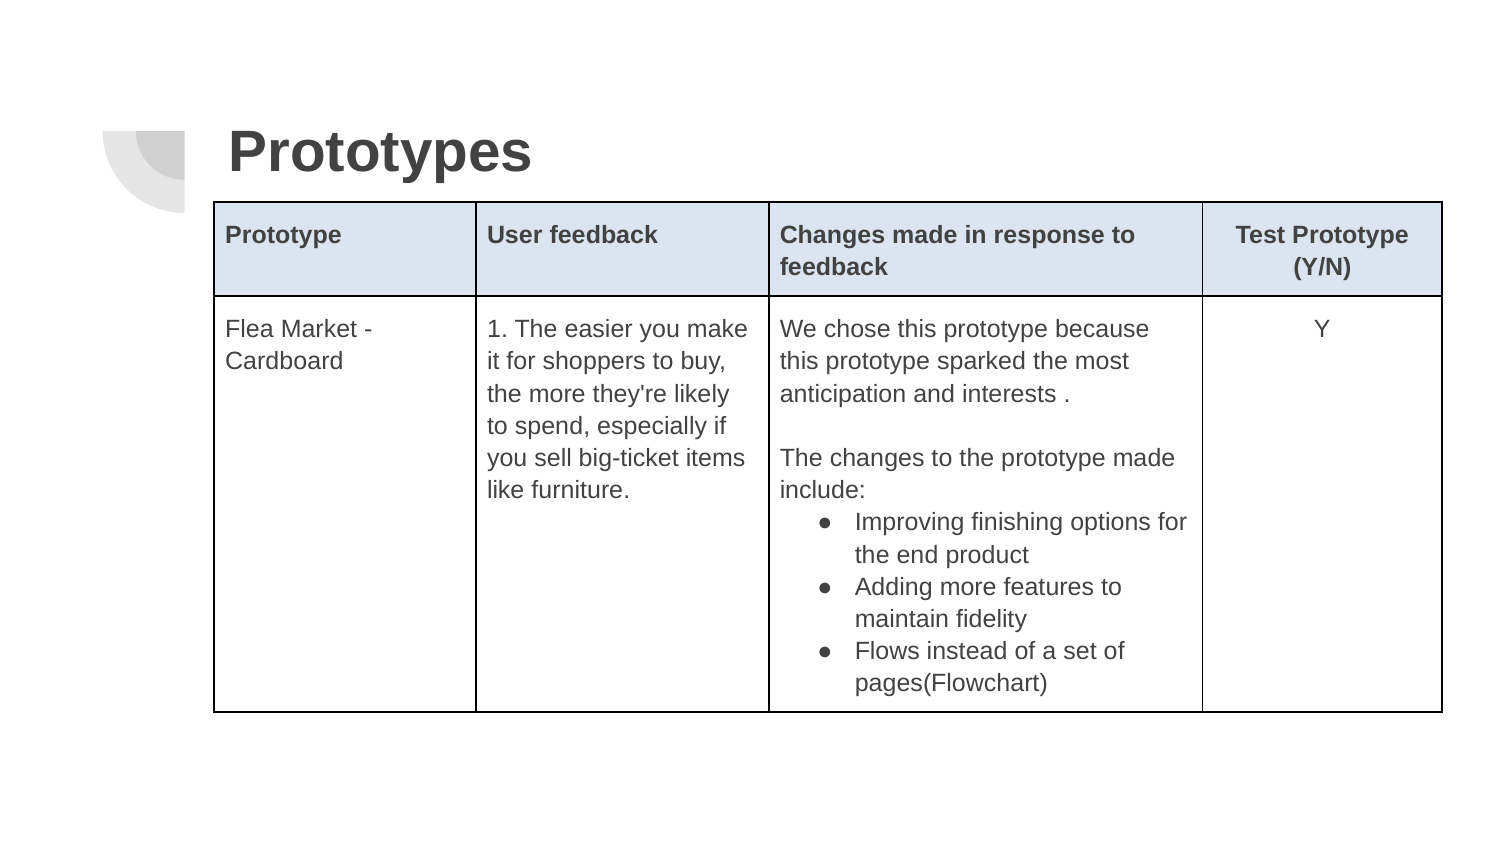

# Prototypes
| Prototype | User feedback | Changes made in response to feedback | Test Prototype (Y/N) |
| --- | --- | --- | --- |
| Flea Market - Cardboard | 1. The easier you make it for shoppers to buy, the more they're likely to spend, especially if you sell big-ticket items like furniture. | We chose this prototype because this prototype sparked the most anticipation and interests . The changes to the prototype made include: ● Improving finishing options for the end product ● Adding more features to maintain fidelity ● Flows instead of a set of pages(Flowchart) | Y |